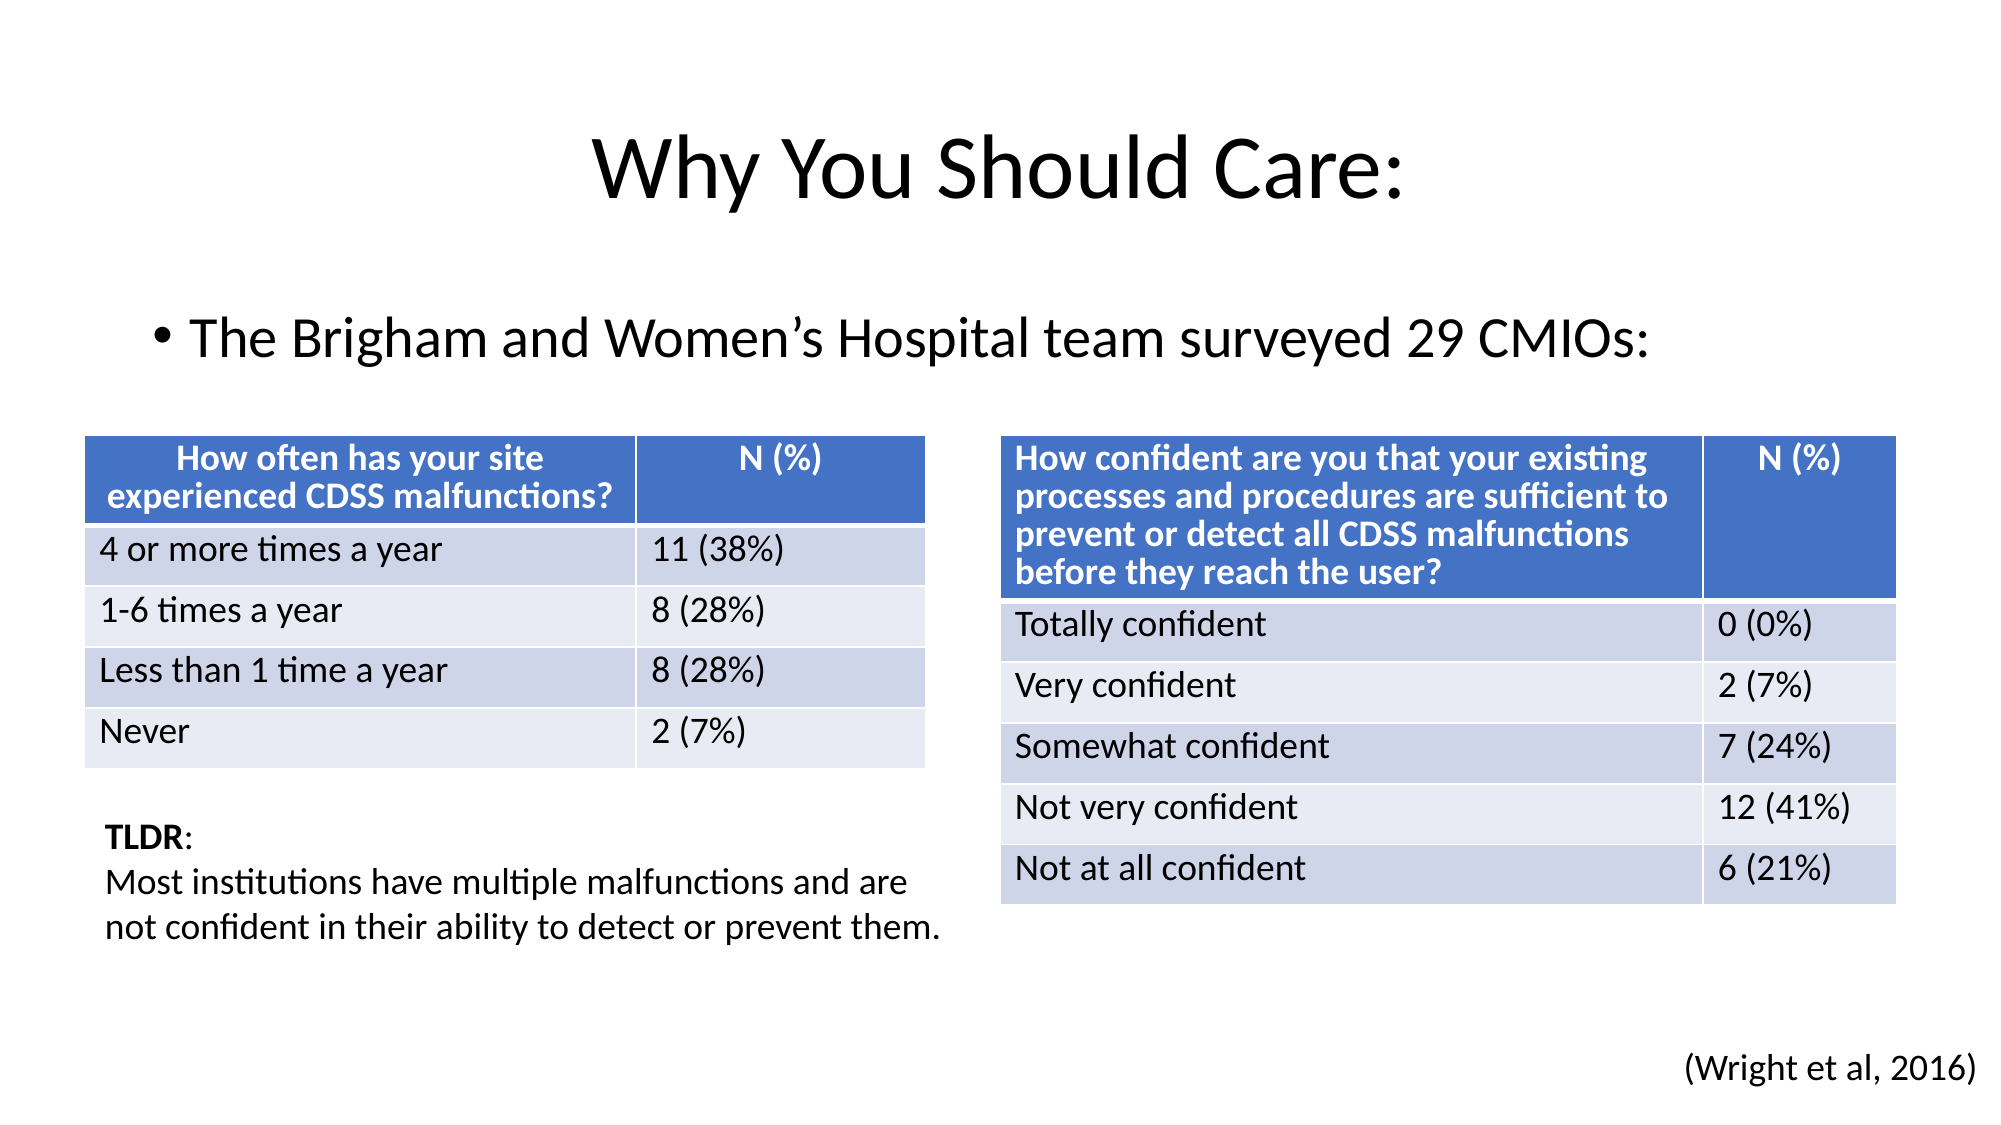

# Why You Should Care:
The Brigham and Women’s Hospital team surveyed 29 CMIOs:
| How often has your site experienced CDSS malfunctions? | N (%) |
| --- | --- |
| 4 or more times a year | 11 (38%) |
| 1-6 times a year | 8 (28%) |
| Less than 1 time a year | 8 (28%) |
| Never | 2 (7%) |
| How confident are you that your existing processes and procedures are sufficient to prevent or detect all CDSS malfunctions before they reach the user? | N (%) |
| --- | --- |
| Totally confident | 0 (0%) |
| Very confident | 2 (7%) |
| Somewhat confident | 7 (24%) |
| Not very confident | 12 (41%) |
| Not at all confident | 6 (21%) |
TLDR:
Most institutions have multiple malfunctions and are
not confident in their ability to detect or prevent them.
(Wright et al, 2016)